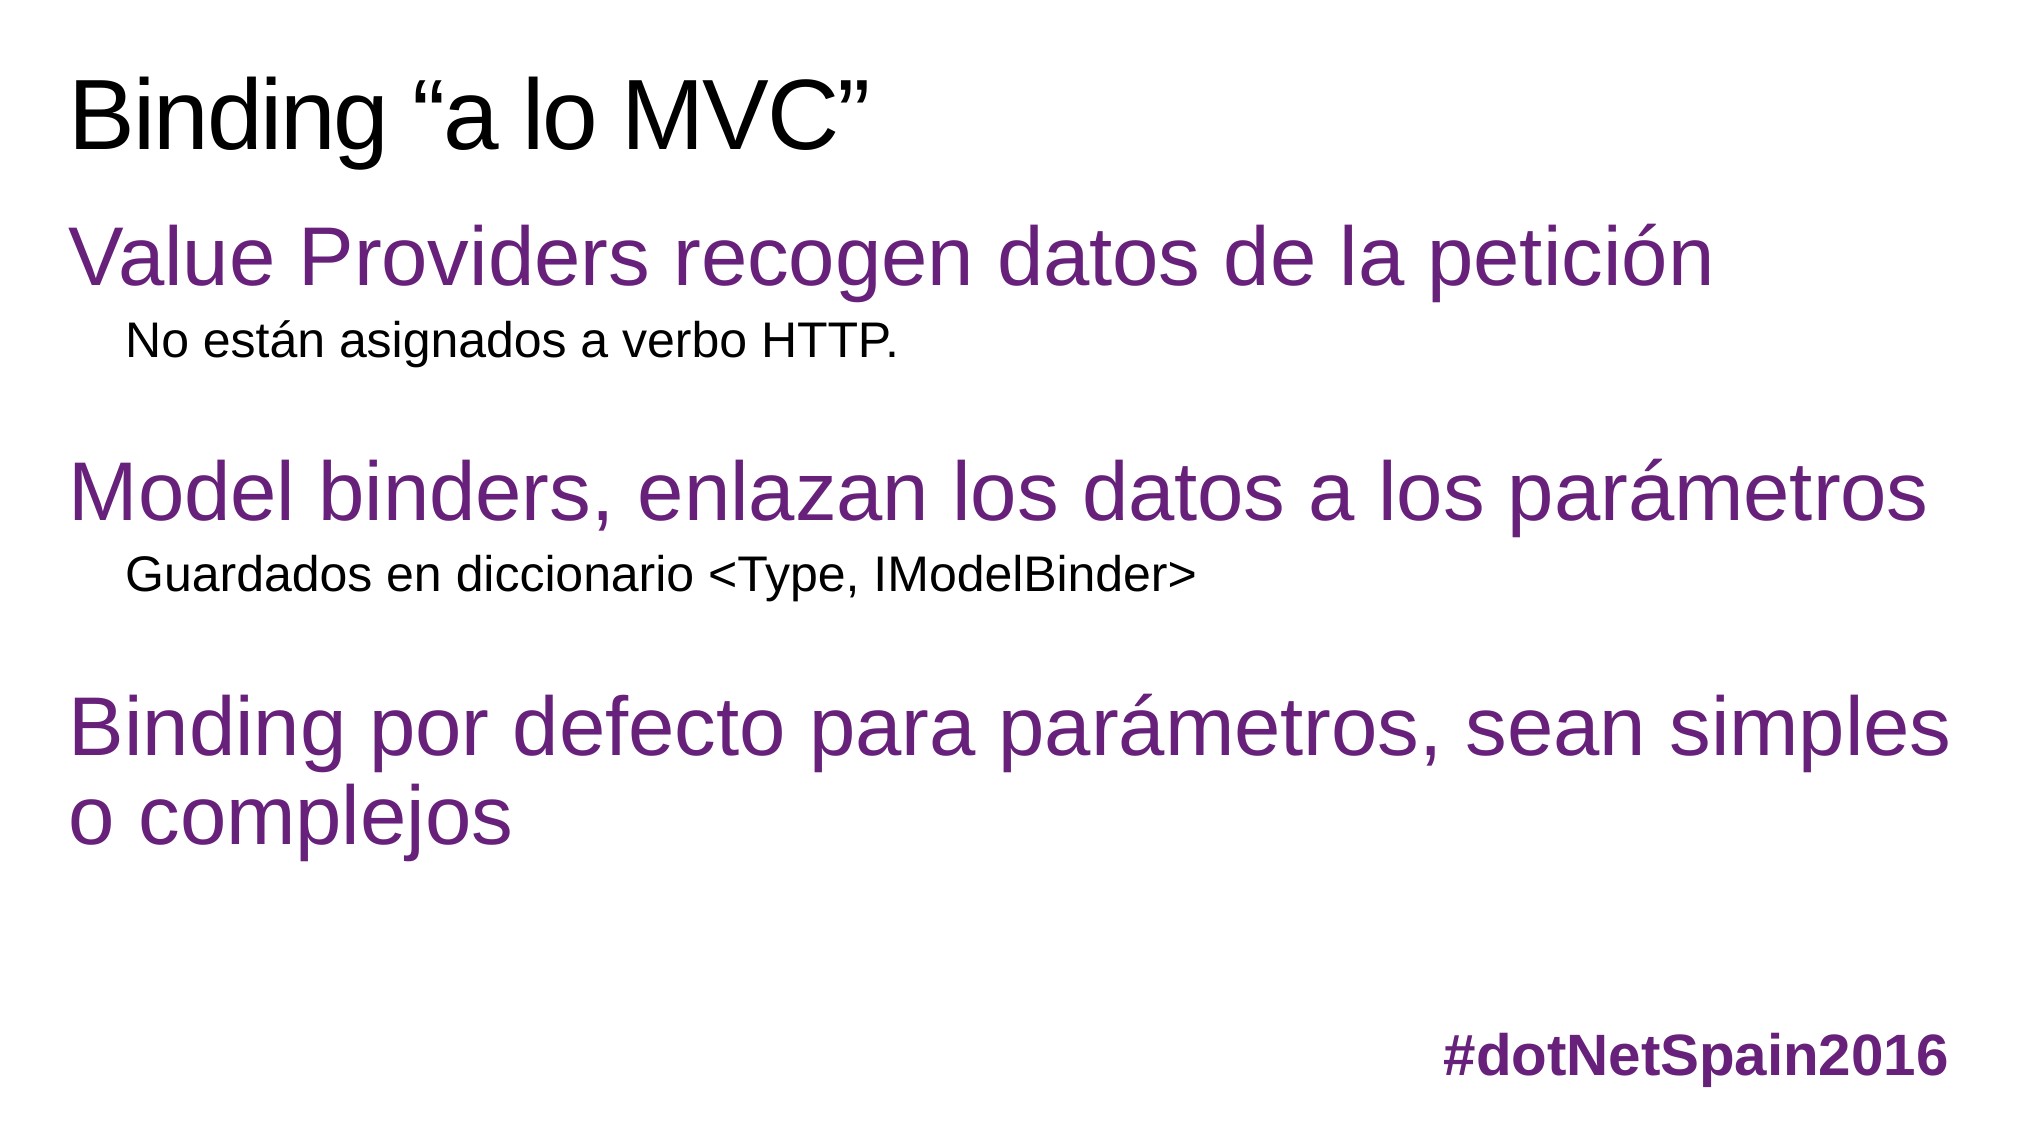

# Binding “a lo MVC”
Value Providers recogen datos de la petición
No están asignados a verbo HTTP.

Model binders, enlazan los datos a los parámetros
Guardados en diccionario <Type, IModelBinder>

Binding por defecto para parámetros, sean simples o complejos